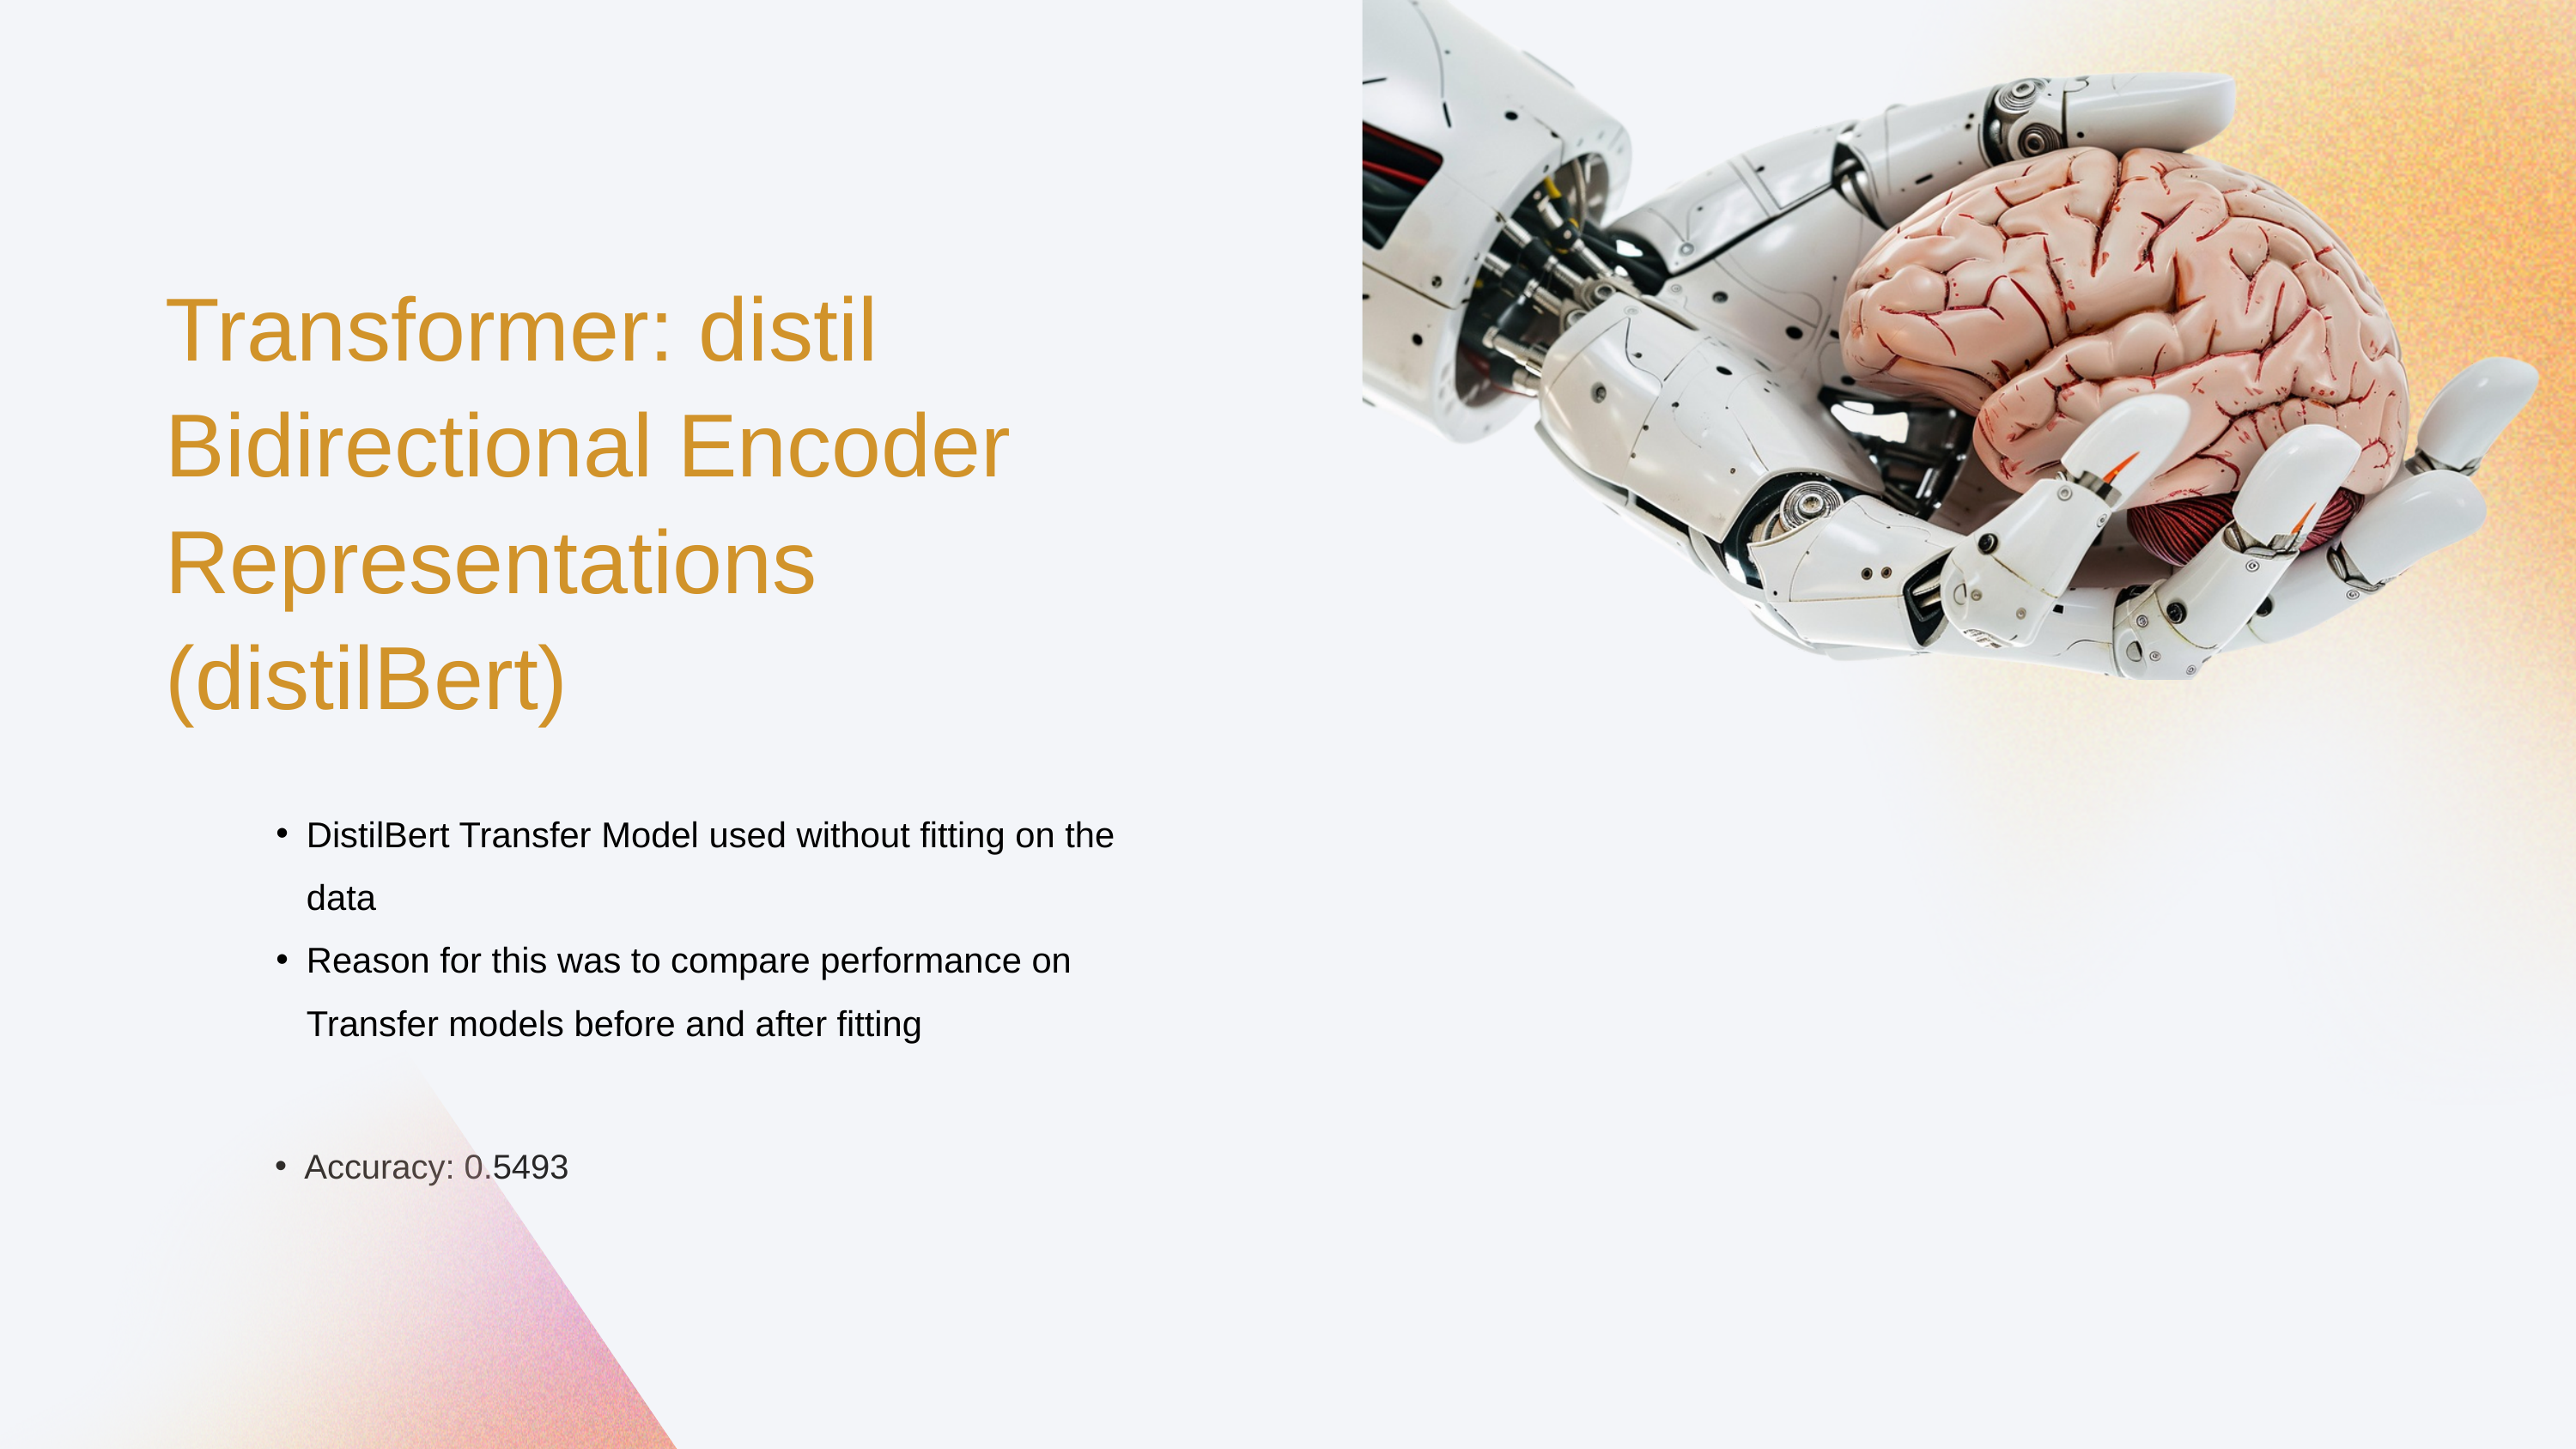

Transformer: distil
Bidirectional Encoder Representations
(distilBert)
DistilBert Transfer Model used without fitting on the data
Reason for this was to compare performance on Transfer models before and after fitting

Accuracy: 0.5493